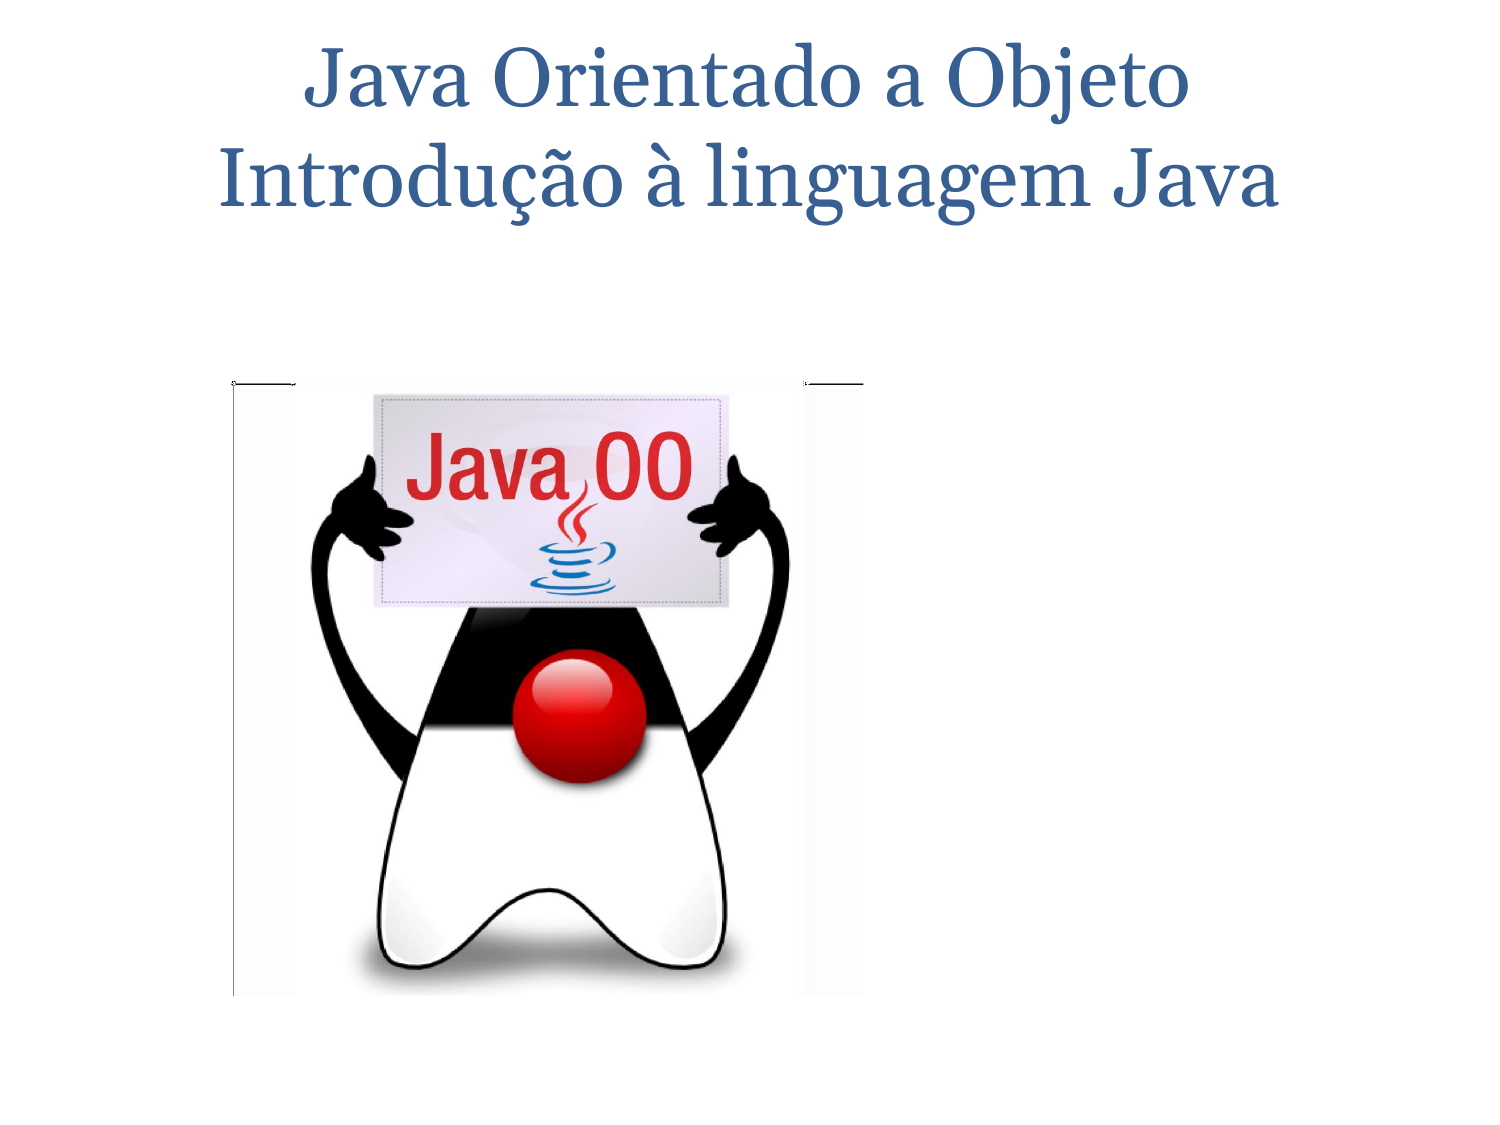

Java Orientado a Objeto  Introdução à linguagem Java